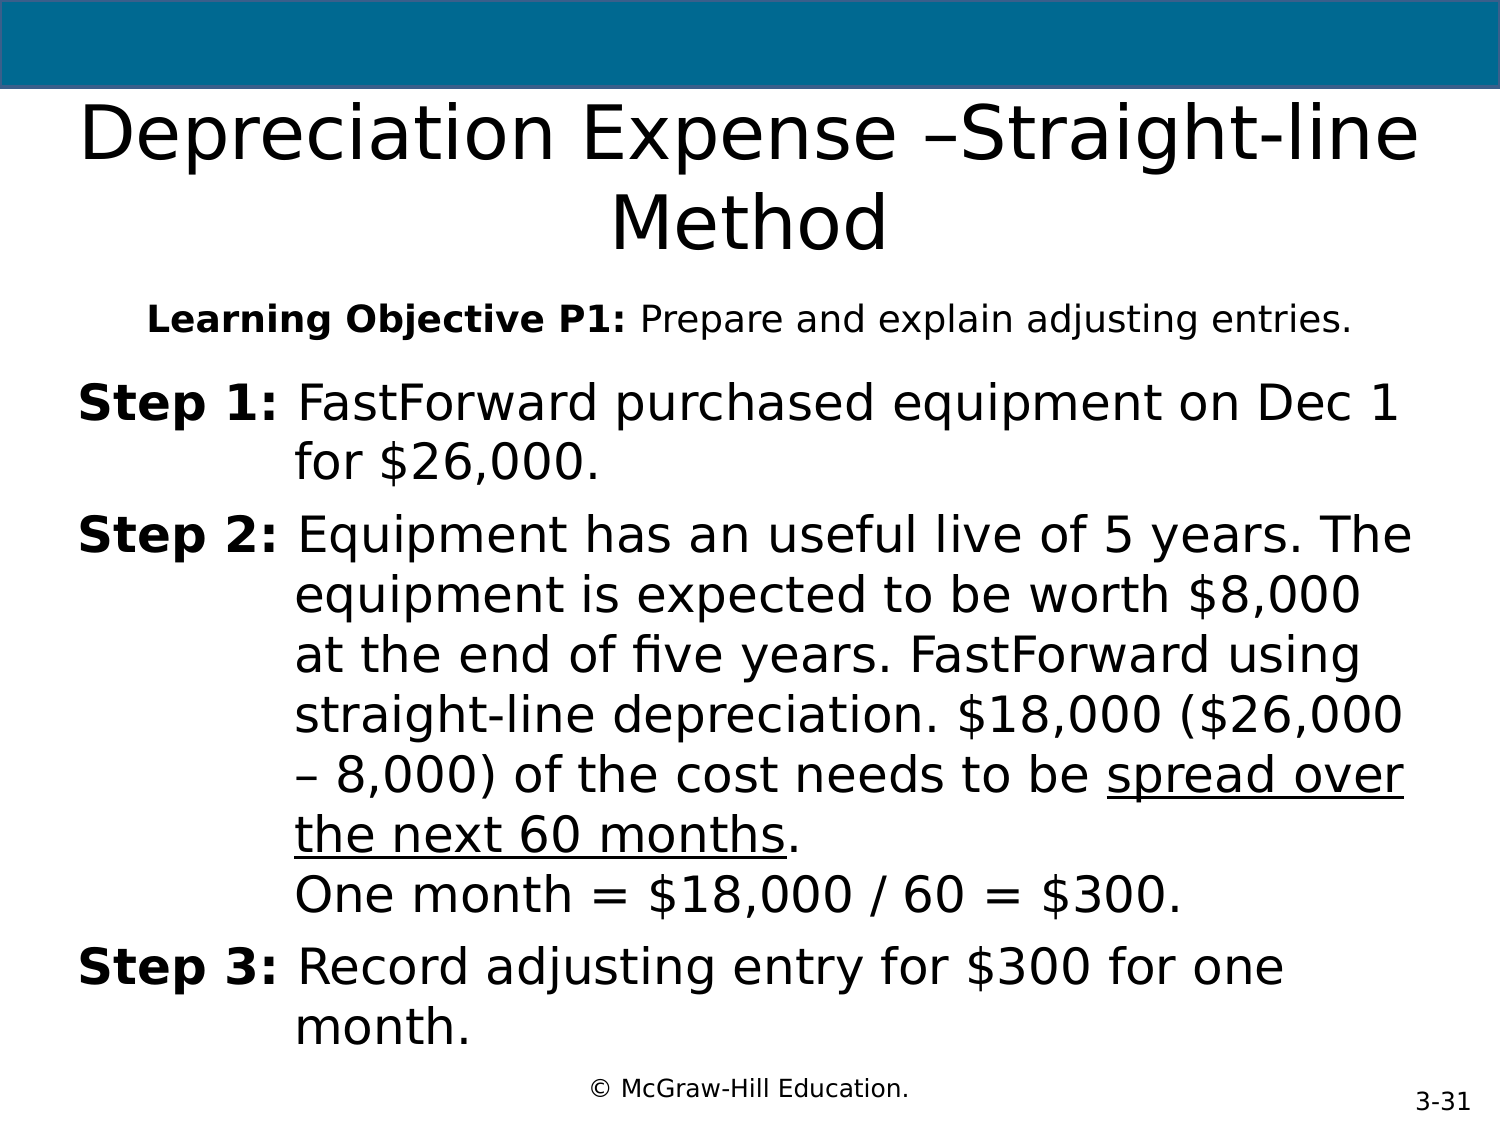

# Depreciation Expense –Straight-line Method
Learning Objective P1: Prepare and explain adjusting entries.
Step 1: FastForward purchased equipment on Dec 1 for $26,000.
Step 2: Equipment has an useful live of 5 years. The equipment is expected to be worth $8,000 at the end of five years. FastForward using straight-line depreciation. $18,000 ($26,000 – 8,000) of the cost needs to be spread over the next 60 months.
One month = $18,000 / 60 = $300.
Step 3: Record adjusting entry for $300 for one month.